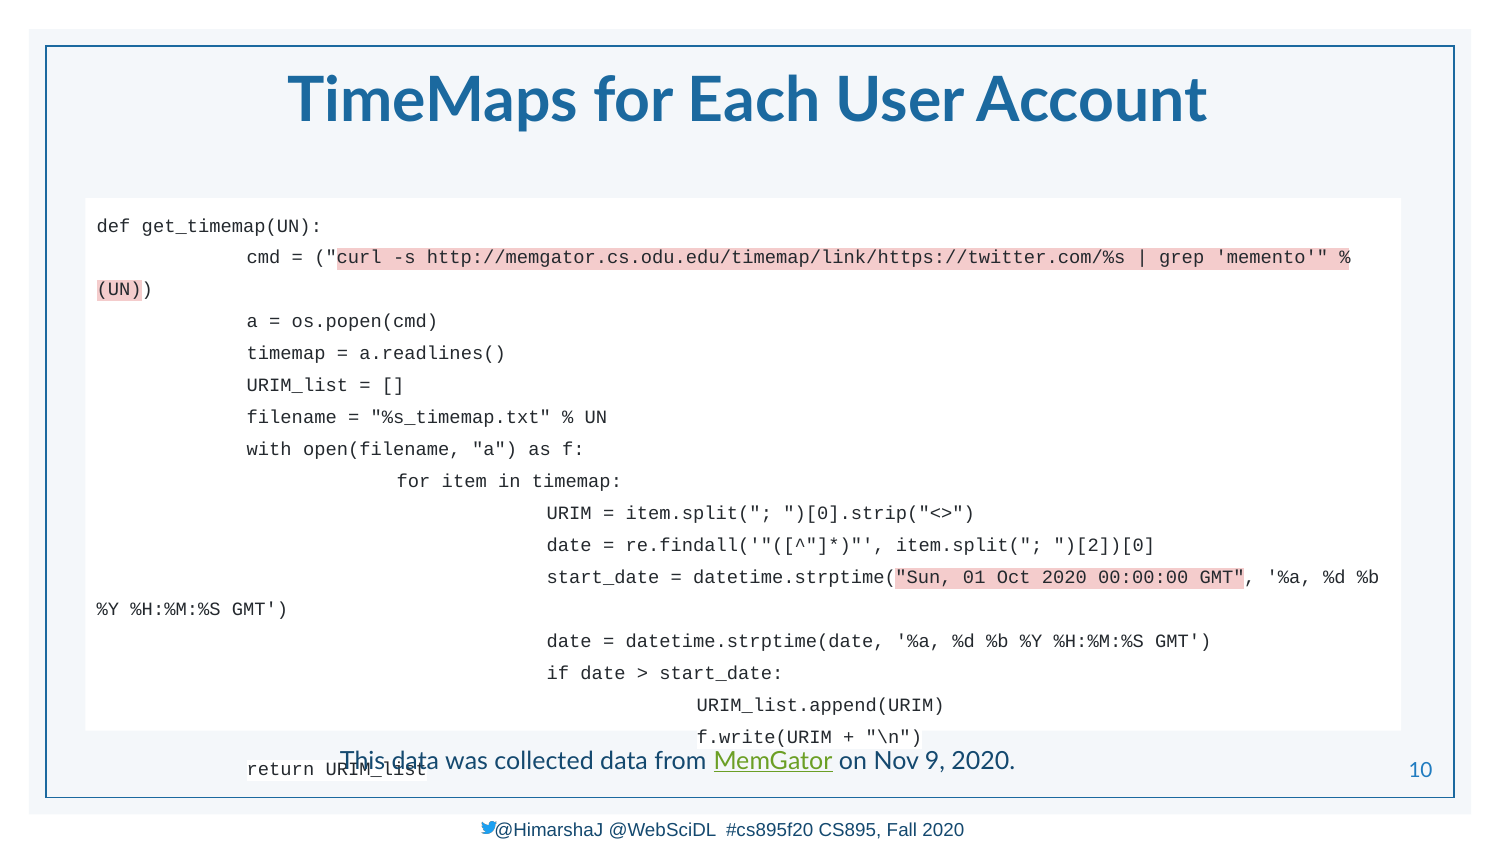

# TimeMaps for Each User Account
def get_timemap(UN):
	cmd = ("curl -s http://memgator.cs.odu.edu/timemap/link/https://twitter.com/%s | grep 'memento'" % (UN))
	a = os.popen(cmd)
	timemap = a.readlines()
	URIM_list = []
	filename = "%s_timemap.txt" % UN
	with open(filename, "a") as f:
		for item in timemap:
			URIM = item.split("; ")[0].strip("<>")
			date = re.findall('"([^"]*)"', item.split("; ")[2])[0]
			start_date = datetime.strptime("Sun, 01 Oct 2020 00:00:00 GMT", '%a, %d %b %Y %H:%M:%S GMT')
			date = datetime.strptime(date, '%a, %d %b %Y %H:%M:%S GMT')
			if date > start_date:
				URIM_list.append(URIM)
				f.write(URIM + "\n")
	return URIM_list

10
This data was collected data from MemGator on Nov 9, 2020.